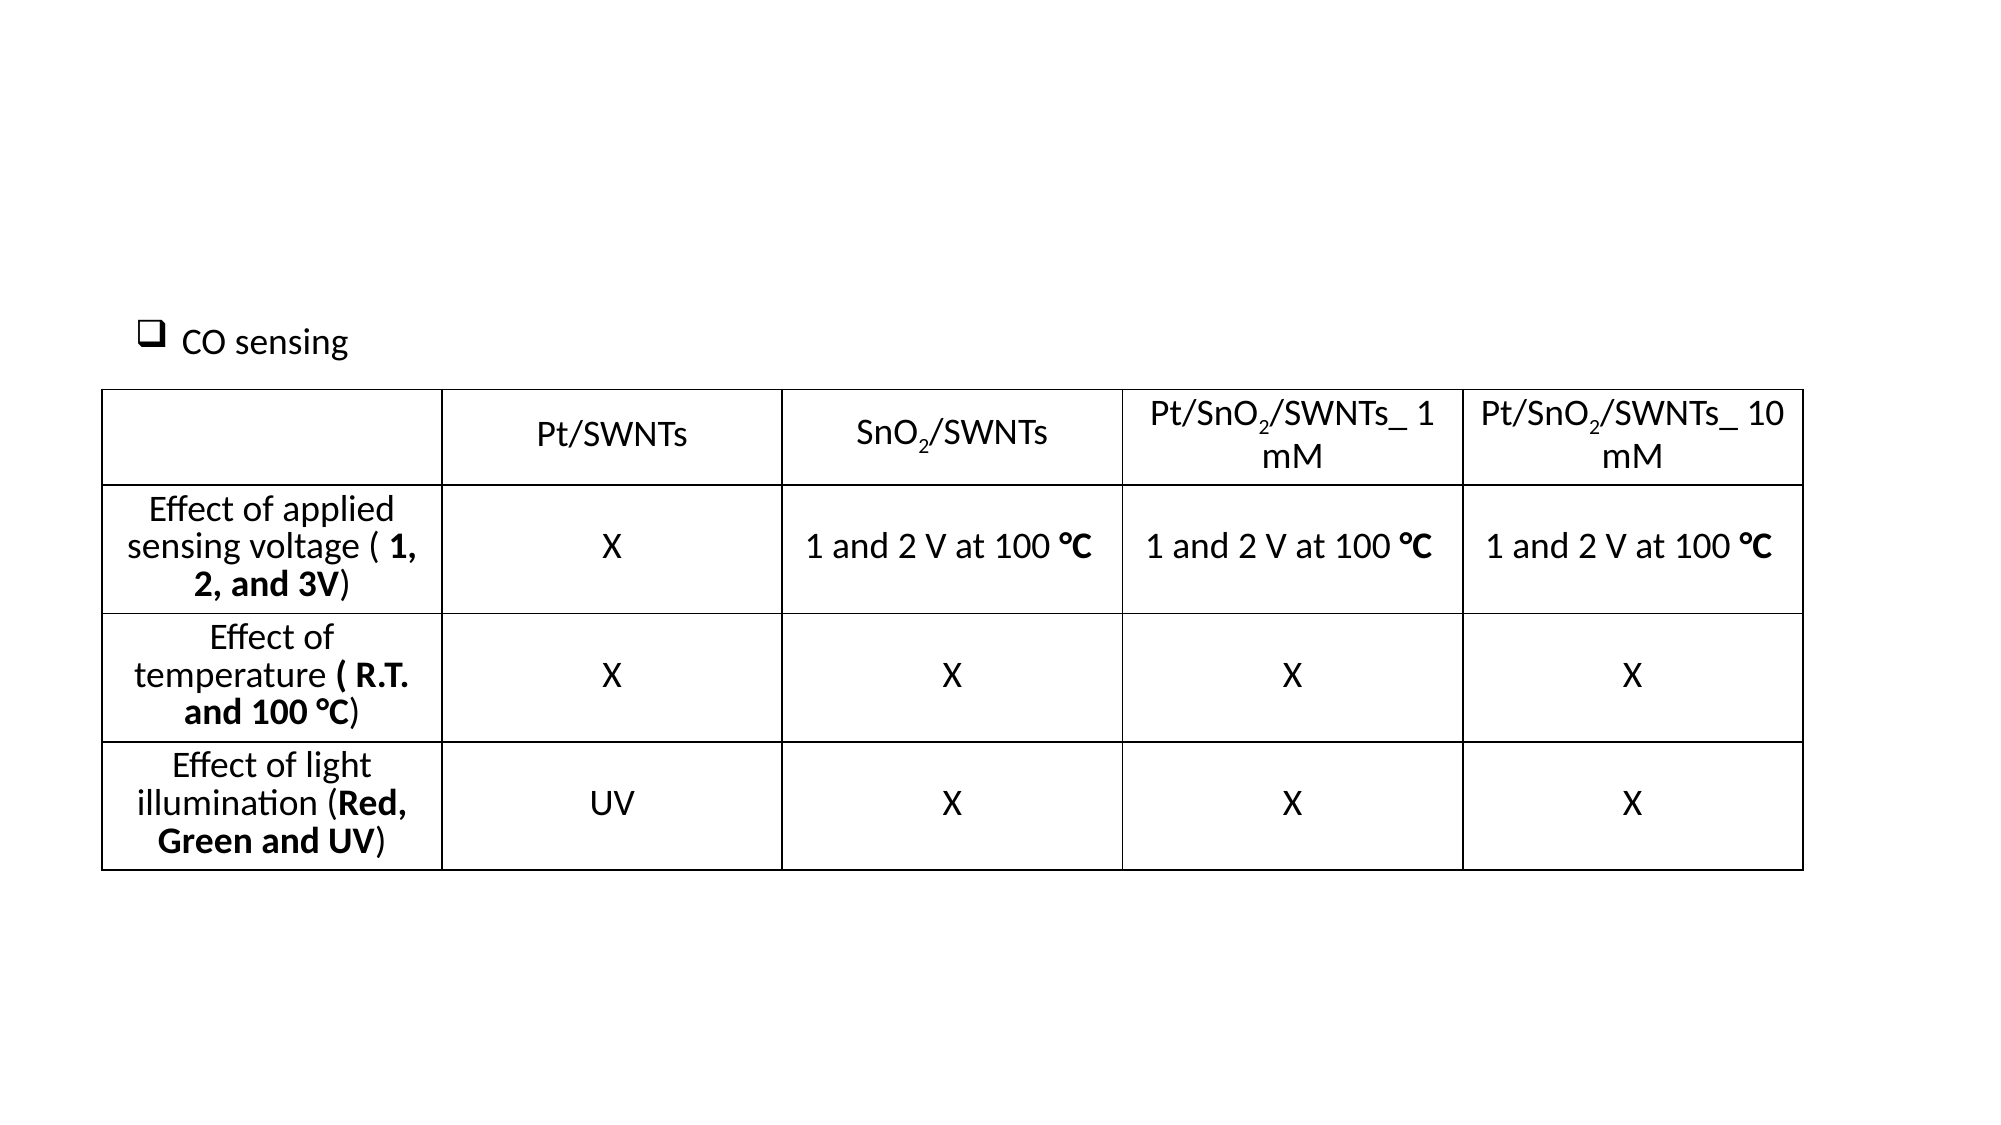

#
CO sensing
|  | Pt/SWNTs | SnO2/SWNTs | Pt/SnO2/SWNTs\_ 1 mM | Pt/SnO2/SWNTs\_ 10 mM |
| --- | --- | --- | --- | --- |
| Effect of applied sensing voltage ( 1, 2, and 3V) | X | 1 and 2 V at 100 °C | 1 and 2 V at 100 °C | 1 and 2 V at 100 °C |
| Effect of temperature ( R.T. and 100 °C) | X | X | X | X |
| Effect of light illumination (Red, Green and UV) | UV | X | X | X |